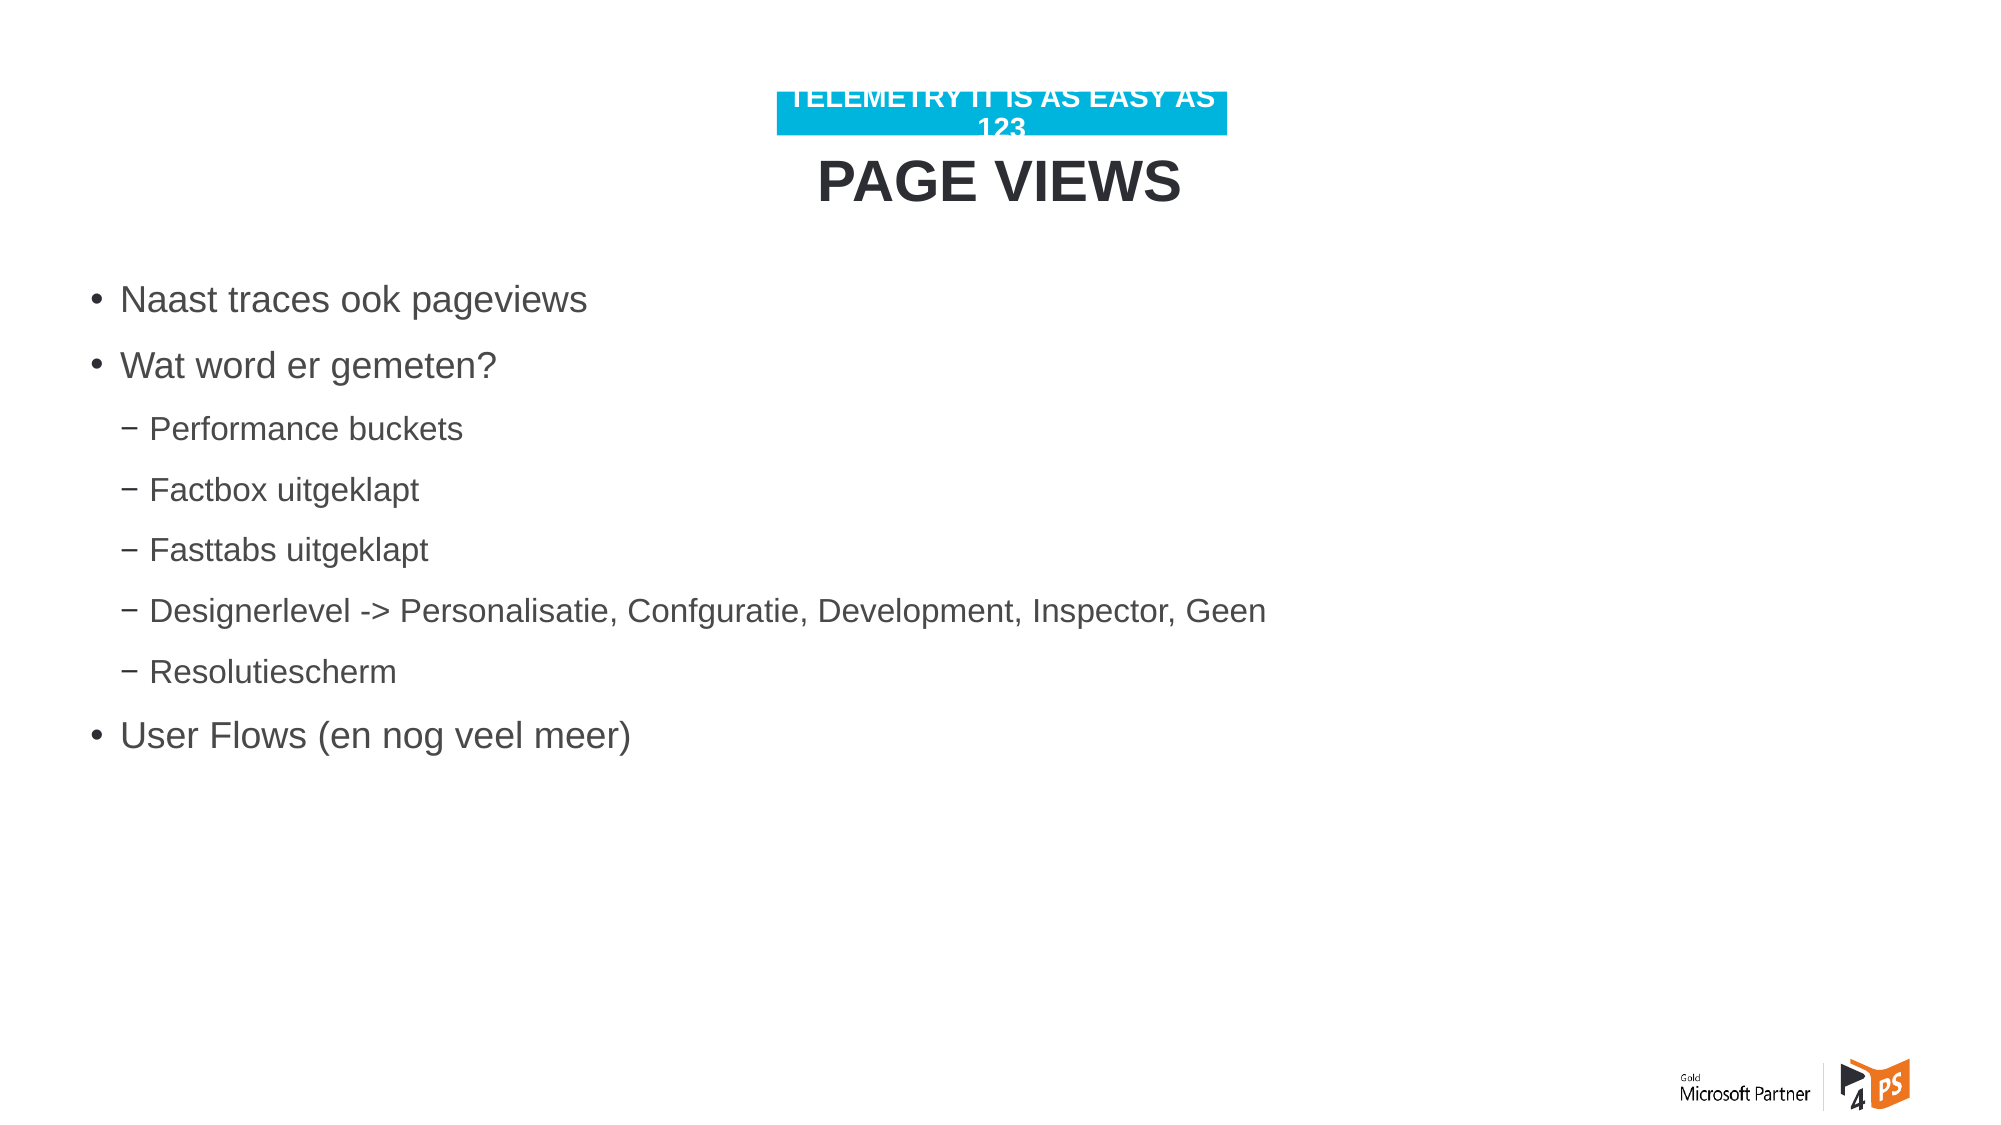

Telemetry it is as easy as 123
# Page views
Naast traces ook pageviews
Wat word er gemeten?
Performance buckets
Factbox uitgeklapt
Fasttabs uitgeklapt
Designerlevel -> Personalisatie, Confguratie, Development, Inspector, Geen
Resolutiescherm
User Flows (en nog veel meer)